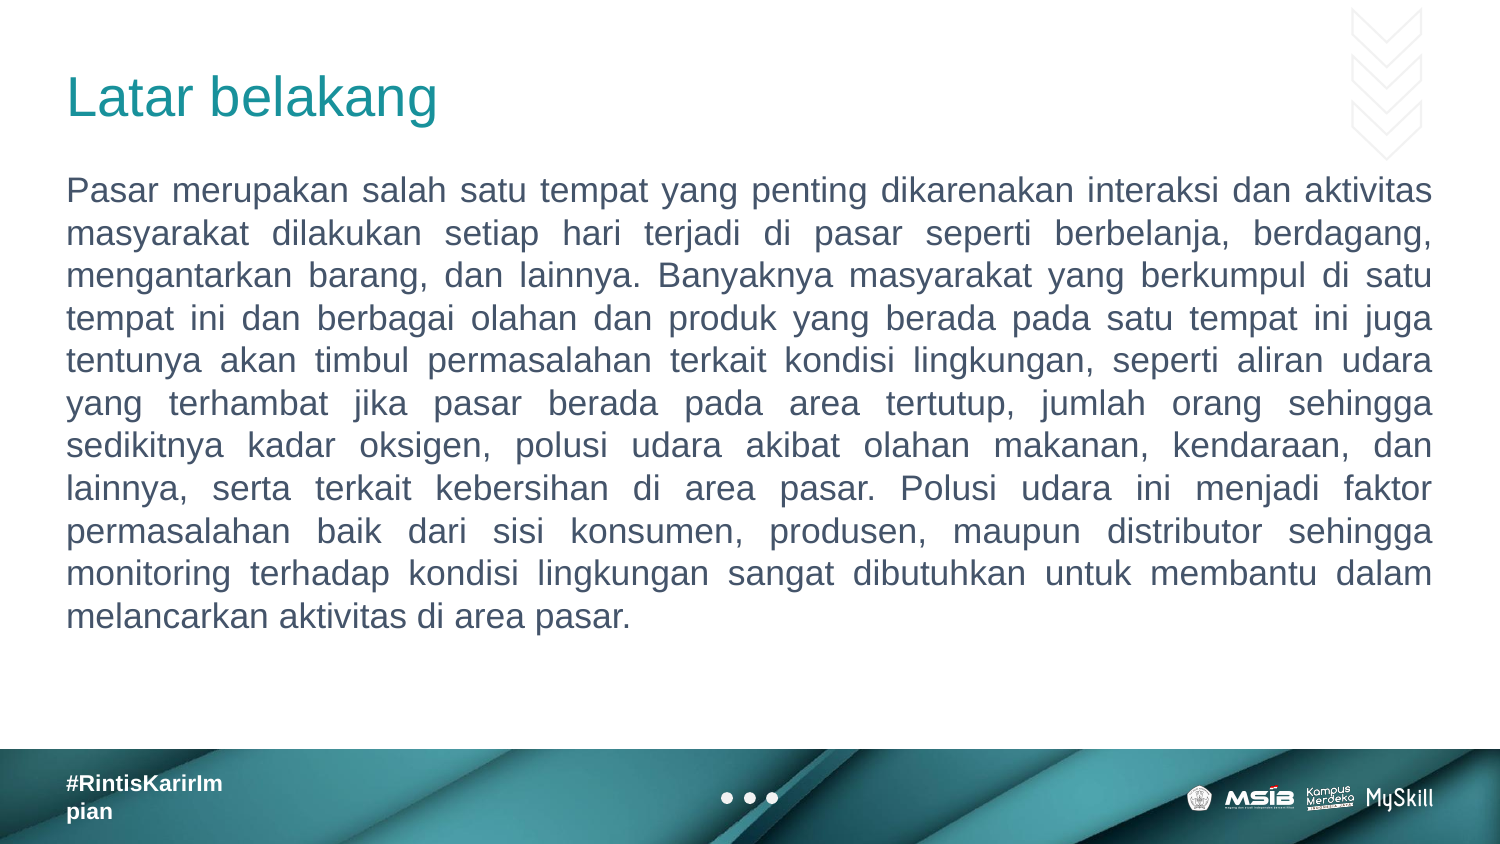

# Latar belakang
Pasar merupakan salah satu tempat yang penting dikarenakan interaksi dan aktivitas masyarakat dilakukan setiap hari terjadi di pasar seperti berbelanja, berdagang, mengantarkan barang, dan lainnya. Banyaknya masyarakat yang berkumpul di satu tempat ini dan berbagai olahan dan produk yang berada pada satu tempat ini juga tentunya akan timbul permasalahan terkait kondisi lingkungan, seperti aliran udara yang terhambat jika pasar berada pada area tertutup, jumlah orang sehingga sedikitnya kadar oksigen, polusi udara akibat olahan makanan, kendaraan, dan lainnya, serta terkait kebersihan di area pasar. Polusi udara ini menjadi faktor permasalahan baik dari sisi konsumen, produsen, maupun distributor sehingga monitoring terhadap kondisi lingkungan sangat dibutuhkan untuk membantu dalam melancarkan aktivitas di area pasar.